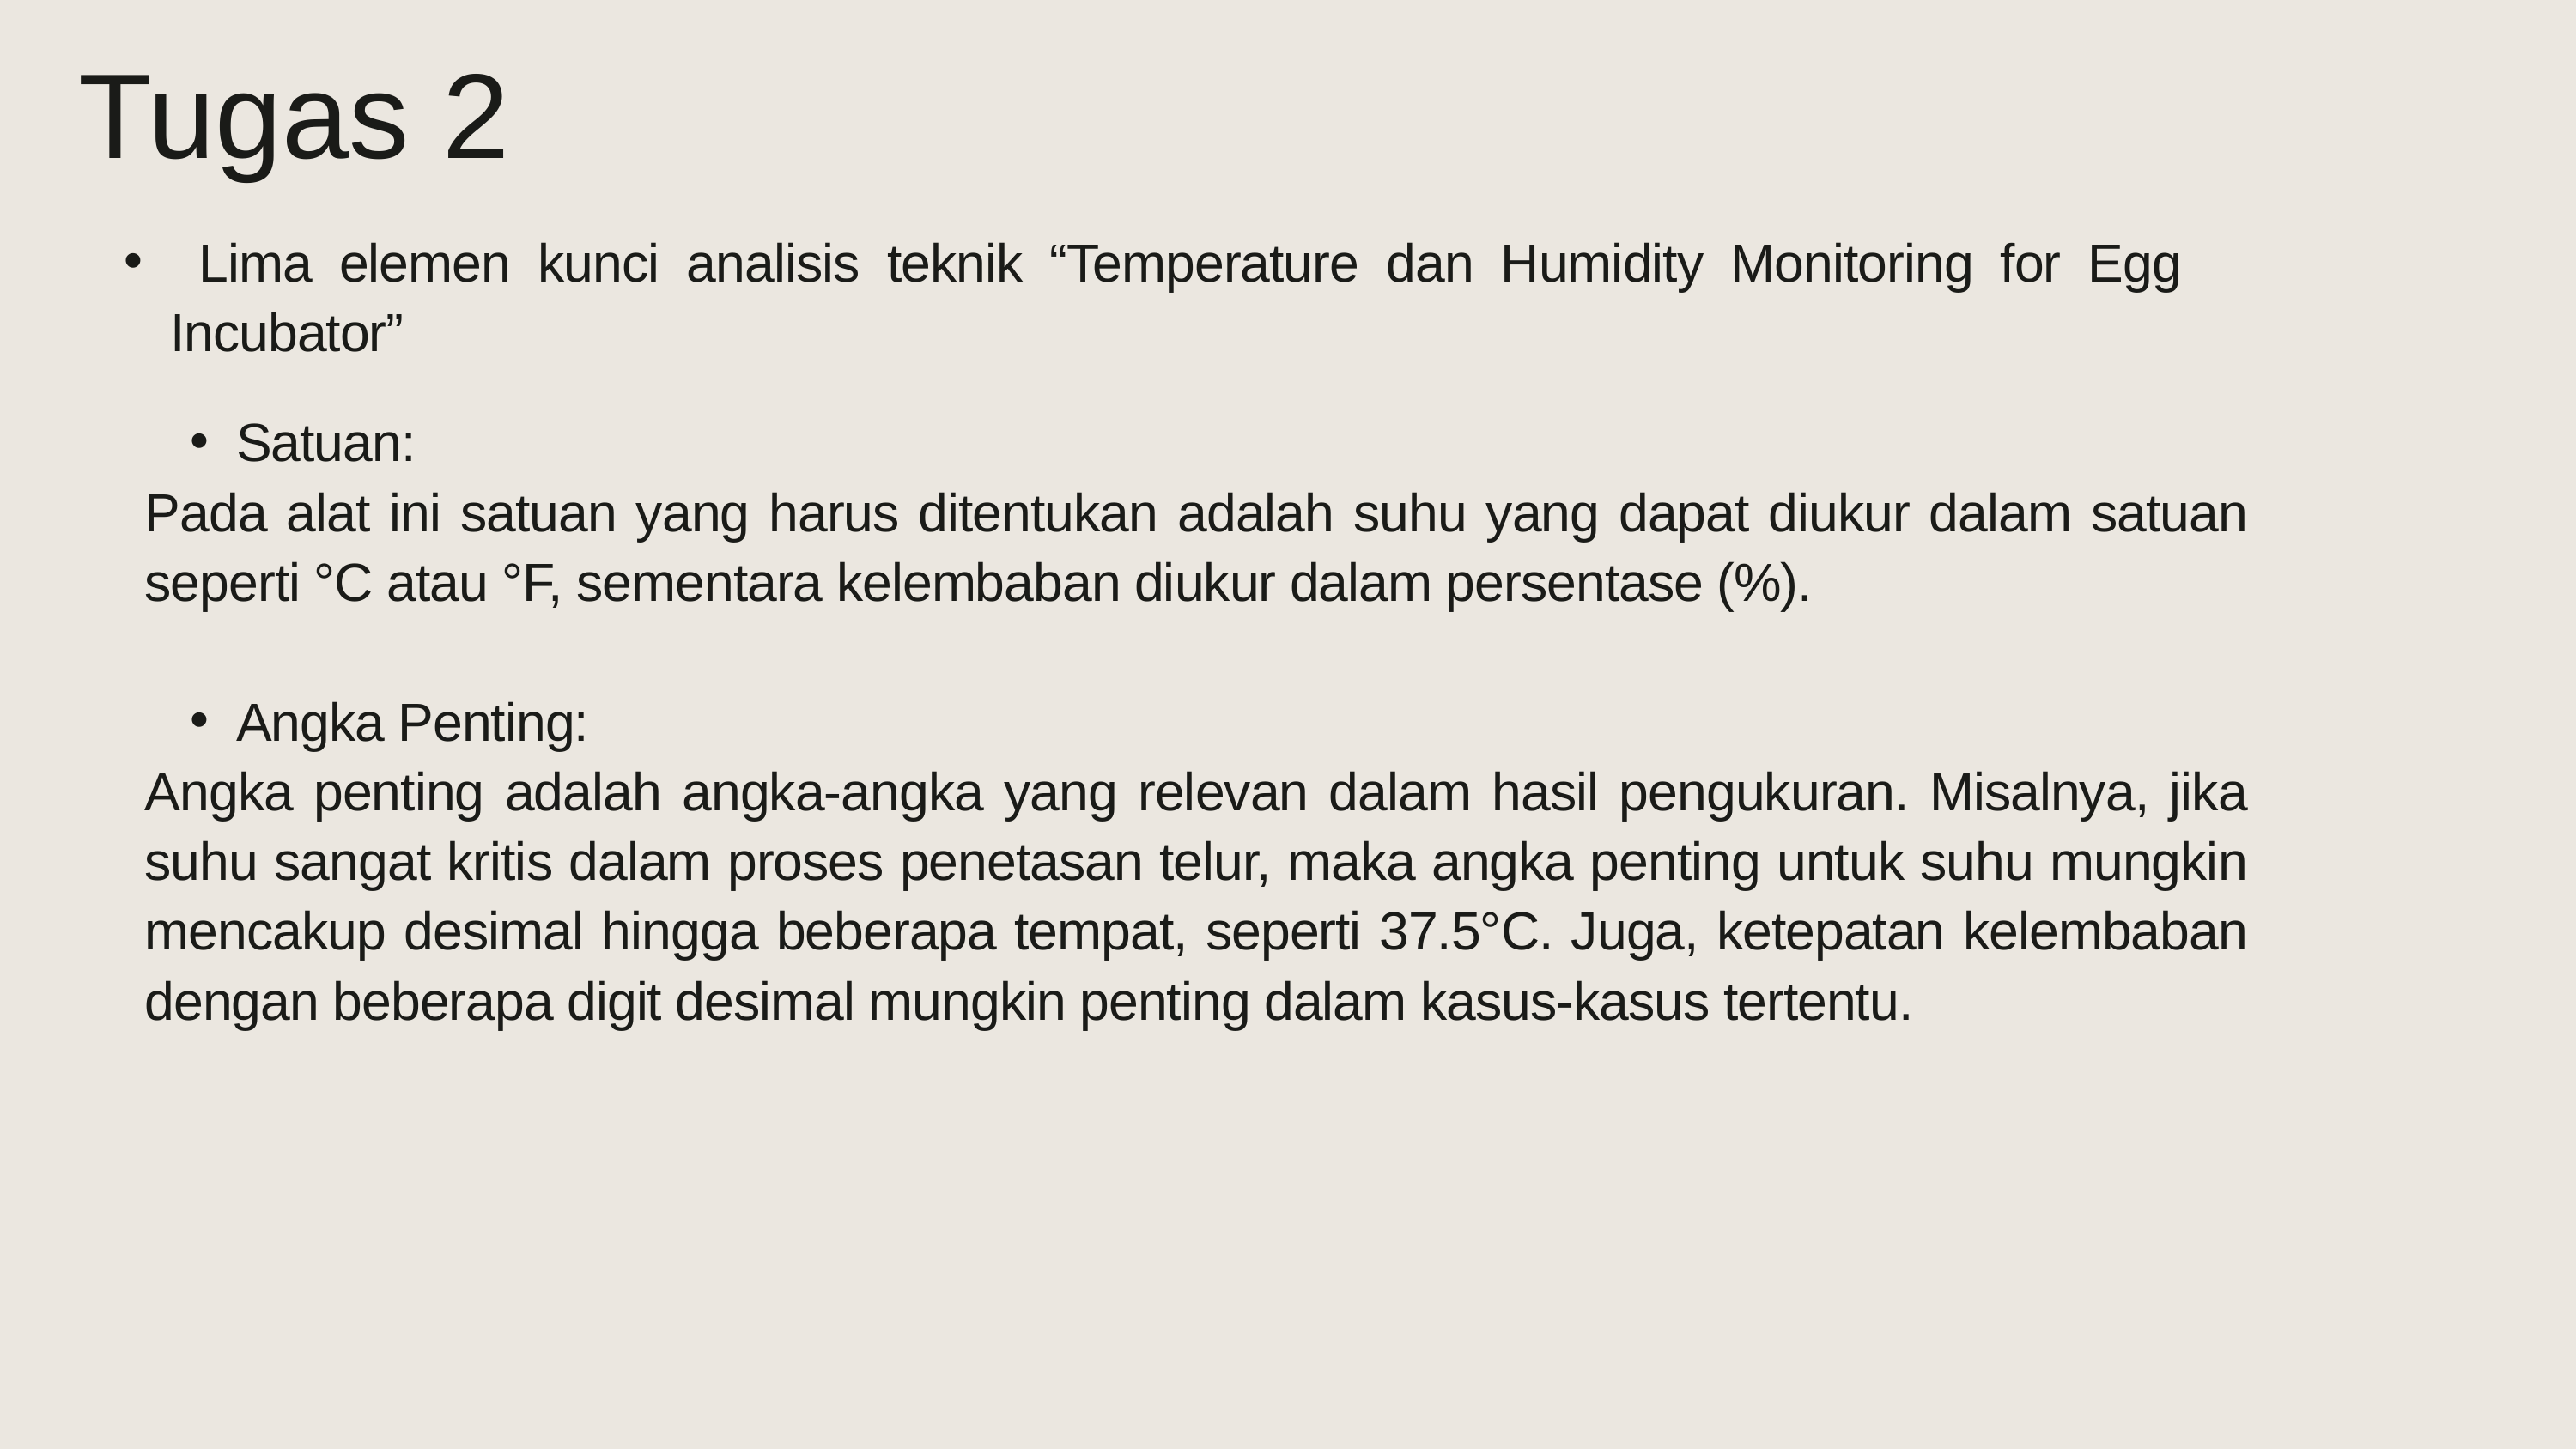

Tugas 2
 Lima elemen kunci analisis teknik “Temperature dan Humidity Monitoring for Egg Incubator”
Satuan:
Pada alat ini satuan yang harus ditentukan adalah suhu yang dapat diukur dalam satuan seperti °C atau °F, sementara kelembaban diukur dalam persentase (%).

Angka Penting:
Angka penting adalah angka-angka yang relevan dalam hasil pengukuran. Misalnya, jika suhu sangat kritis dalam proses penetasan telur, maka angka penting untuk suhu mungkin mencakup desimal hingga beberapa tempat, seperti 37.5°C. Juga, ketepatan kelembaban dengan beberapa digit desimal mungkin penting dalam kasus-kasus tertentu.